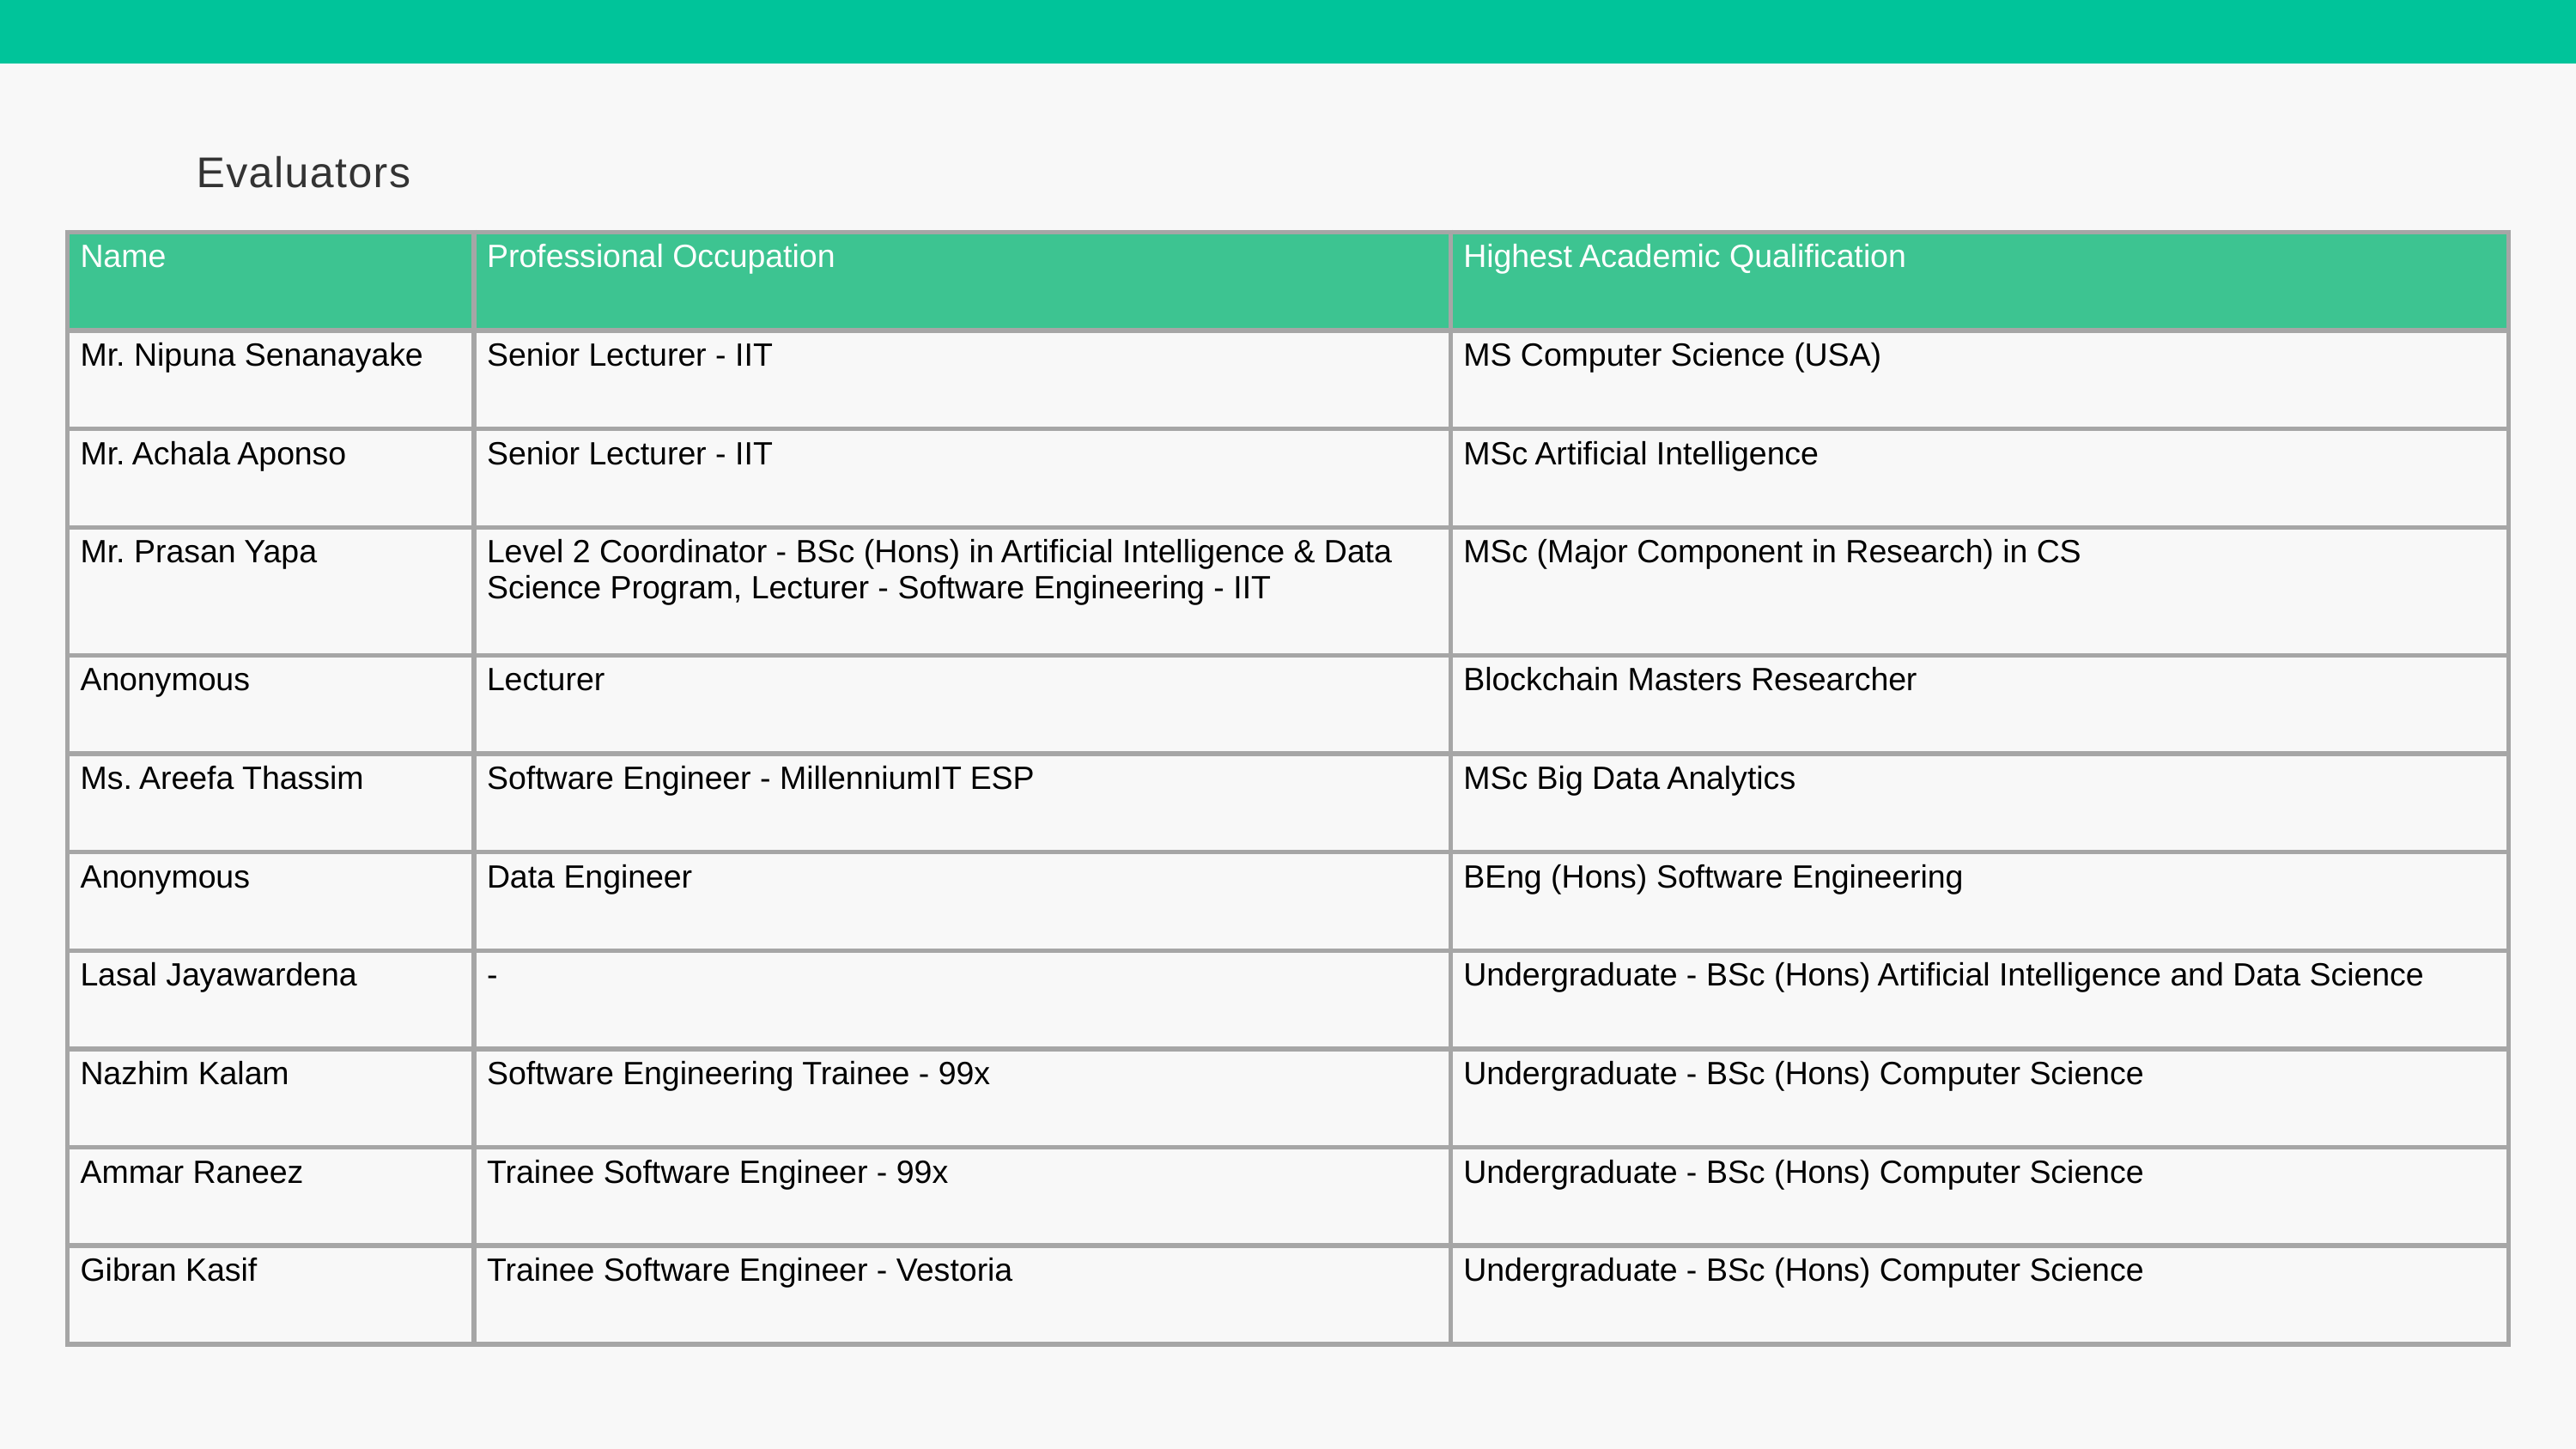

Evaluators
| Name | Professional Occupation | Highest Academic Qualification |
| --- | --- | --- |
| Mr. Nipuna Senanayake | Senior Lecturer - IIT | MS Computer Science (USA) |
| Mr. Achala Aponso | Senior Lecturer - IIT | MSc Artificial Intelligence |
| Mr. Prasan Yapa | Level 2 Coordinator - BSc (Hons) in Artificial Intelligence & Data Science Program, Lecturer - Software Engineering - IIT | MSc (Major Component in Research) in CS |
| Anonymous | Lecturer | Blockchain Masters Researcher |
| Ms. Areefa Thassim | Software Engineer - MillenniumIT ESP | MSc Big Data Analytics |
| Anonymous | Data Engineer | BEng (Hons) Software Engineering |
| Lasal Jayawardena | - | Undergraduate - BSc (Hons) Artificial Intelligence and Data Science |
| Nazhim Kalam | Software Engineering Trainee - 99x | Undergraduate - BSc (Hons) Computer Science |
| Ammar Raneez | Trainee Software Engineer - 99x | Undergraduate - BSc (Hons) Computer Science |
| Gibran Kasif | Trainee Software Engineer - Vestoria | Undergraduate - BSc (Hons) Computer Science |